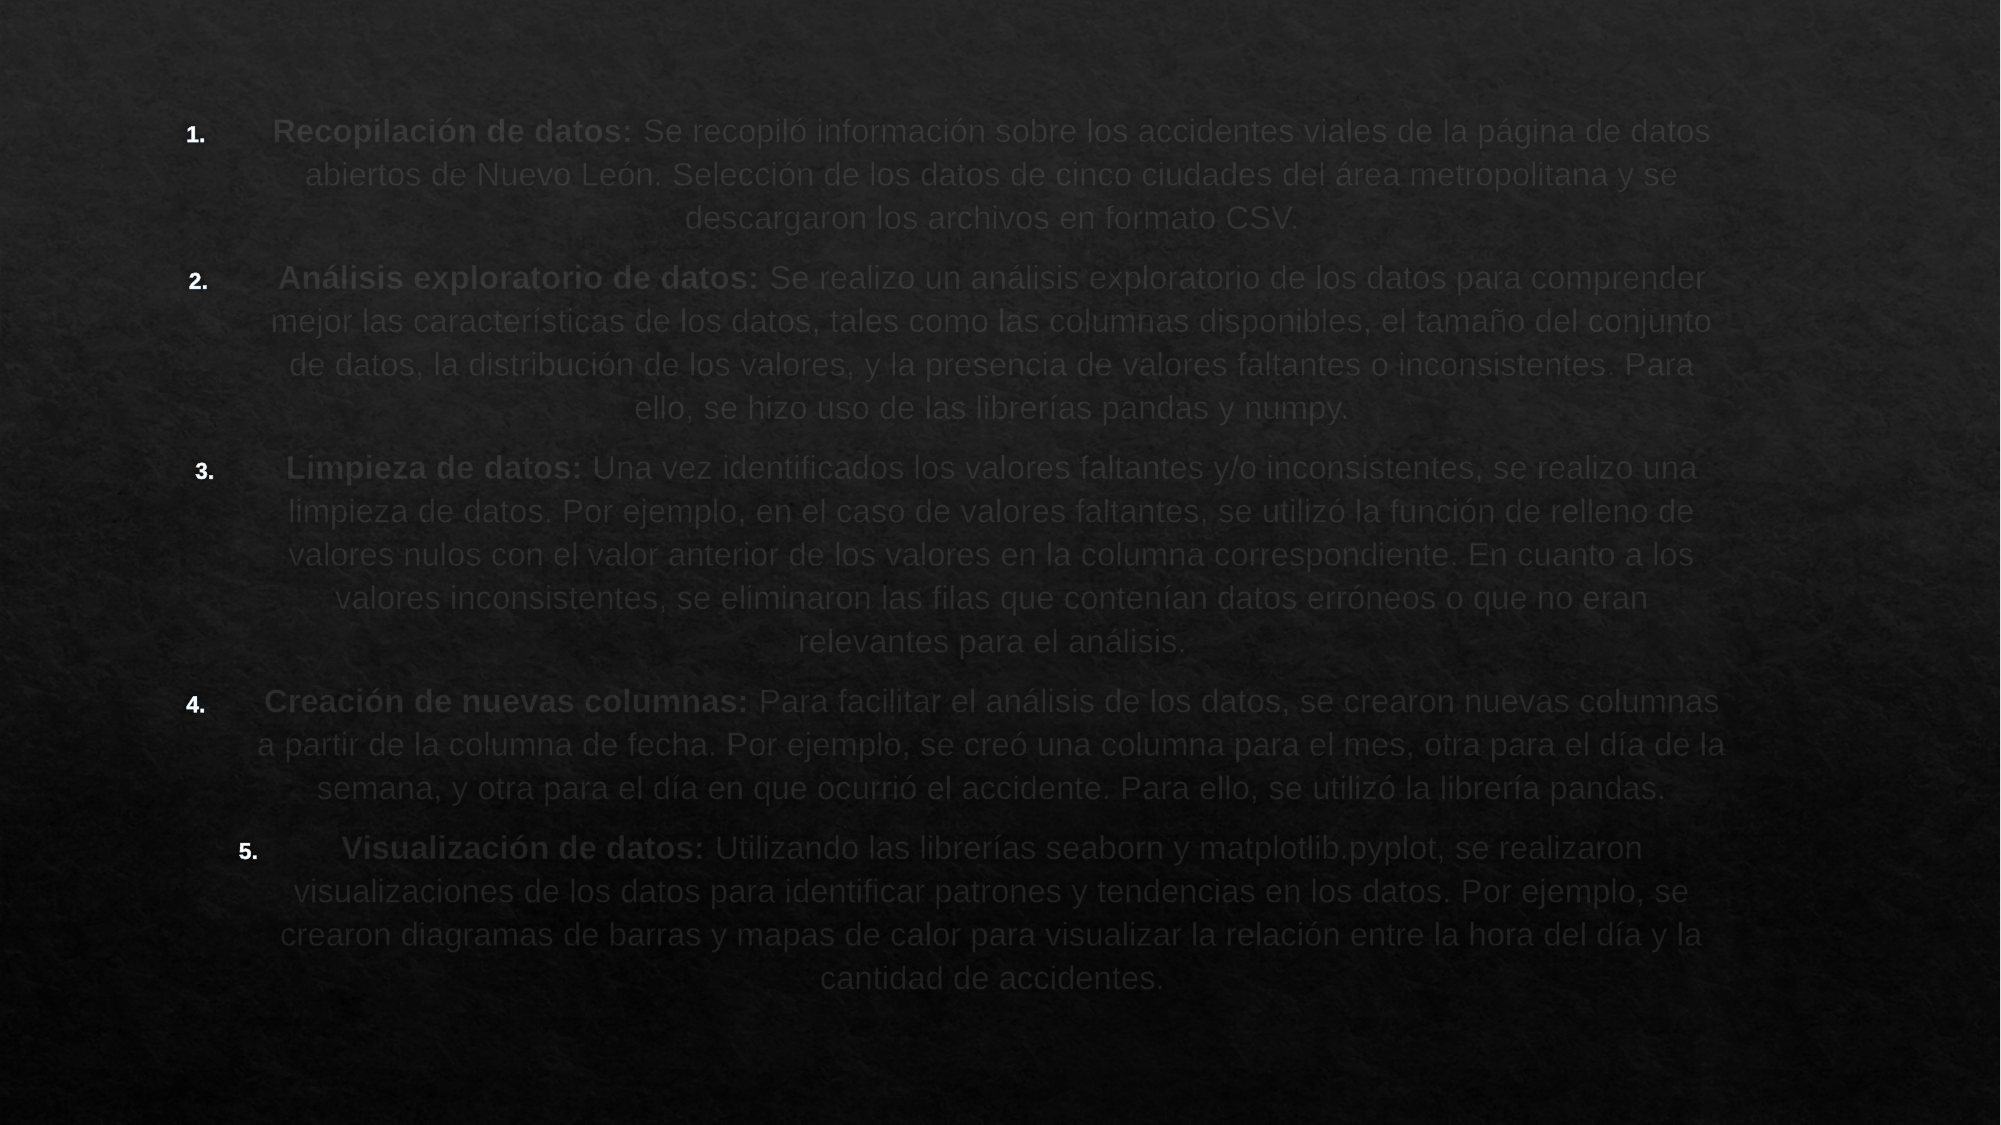

Recopilación de datos: Se recopiló información sobre los accidentes viales de la página de datos abiertos de Nuevo León. Selección de los datos de cinco ciudades del área metropolitana y se descargaron los archivos en formato CSV.
Análisis exploratorio de datos: Se realizo un análisis exploratorio de los datos para comprender mejor las características de los datos, tales como las columnas disponibles, el tamaño del conjunto de datos, la distribución de los valores, y la presencia de valores faltantes o inconsistentes. Para ello, se hizo uso de las librerías pandas y numpy.
Limpieza de datos: Una vez identificados los valores faltantes y/o inconsistentes, se realizo una limpieza de datos. Por ejemplo, en el caso de valores faltantes, se utilizó la función de relleno de valores nulos con el valor anterior de los valores en la columna correspondiente. En cuanto a los valores inconsistentes, se eliminaron las filas que contenían datos erróneos o que no eran relevantes para el análisis.
Creación de nuevas columnas: Para facilitar el análisis de los datos, se crearon nuevas columnas a partir de la columna de fecha. Por ejemplo, se creó una columna para el mes, otra para el día de la semana, y otra para el día en que ocurrió el accidente. Para ello, se utilizó la librería pandas.
Visualización de datos: Utilizando las librerías seaborn y matplotlib.pyplot, se realizaron visualizaciones de los datos para identificar patrones y tendencias en los datos. Por ejemplo, se crearon diagramas de barras y mapas de calor para visualizar la relación entre la hora del día y la cantidad de accidentes.